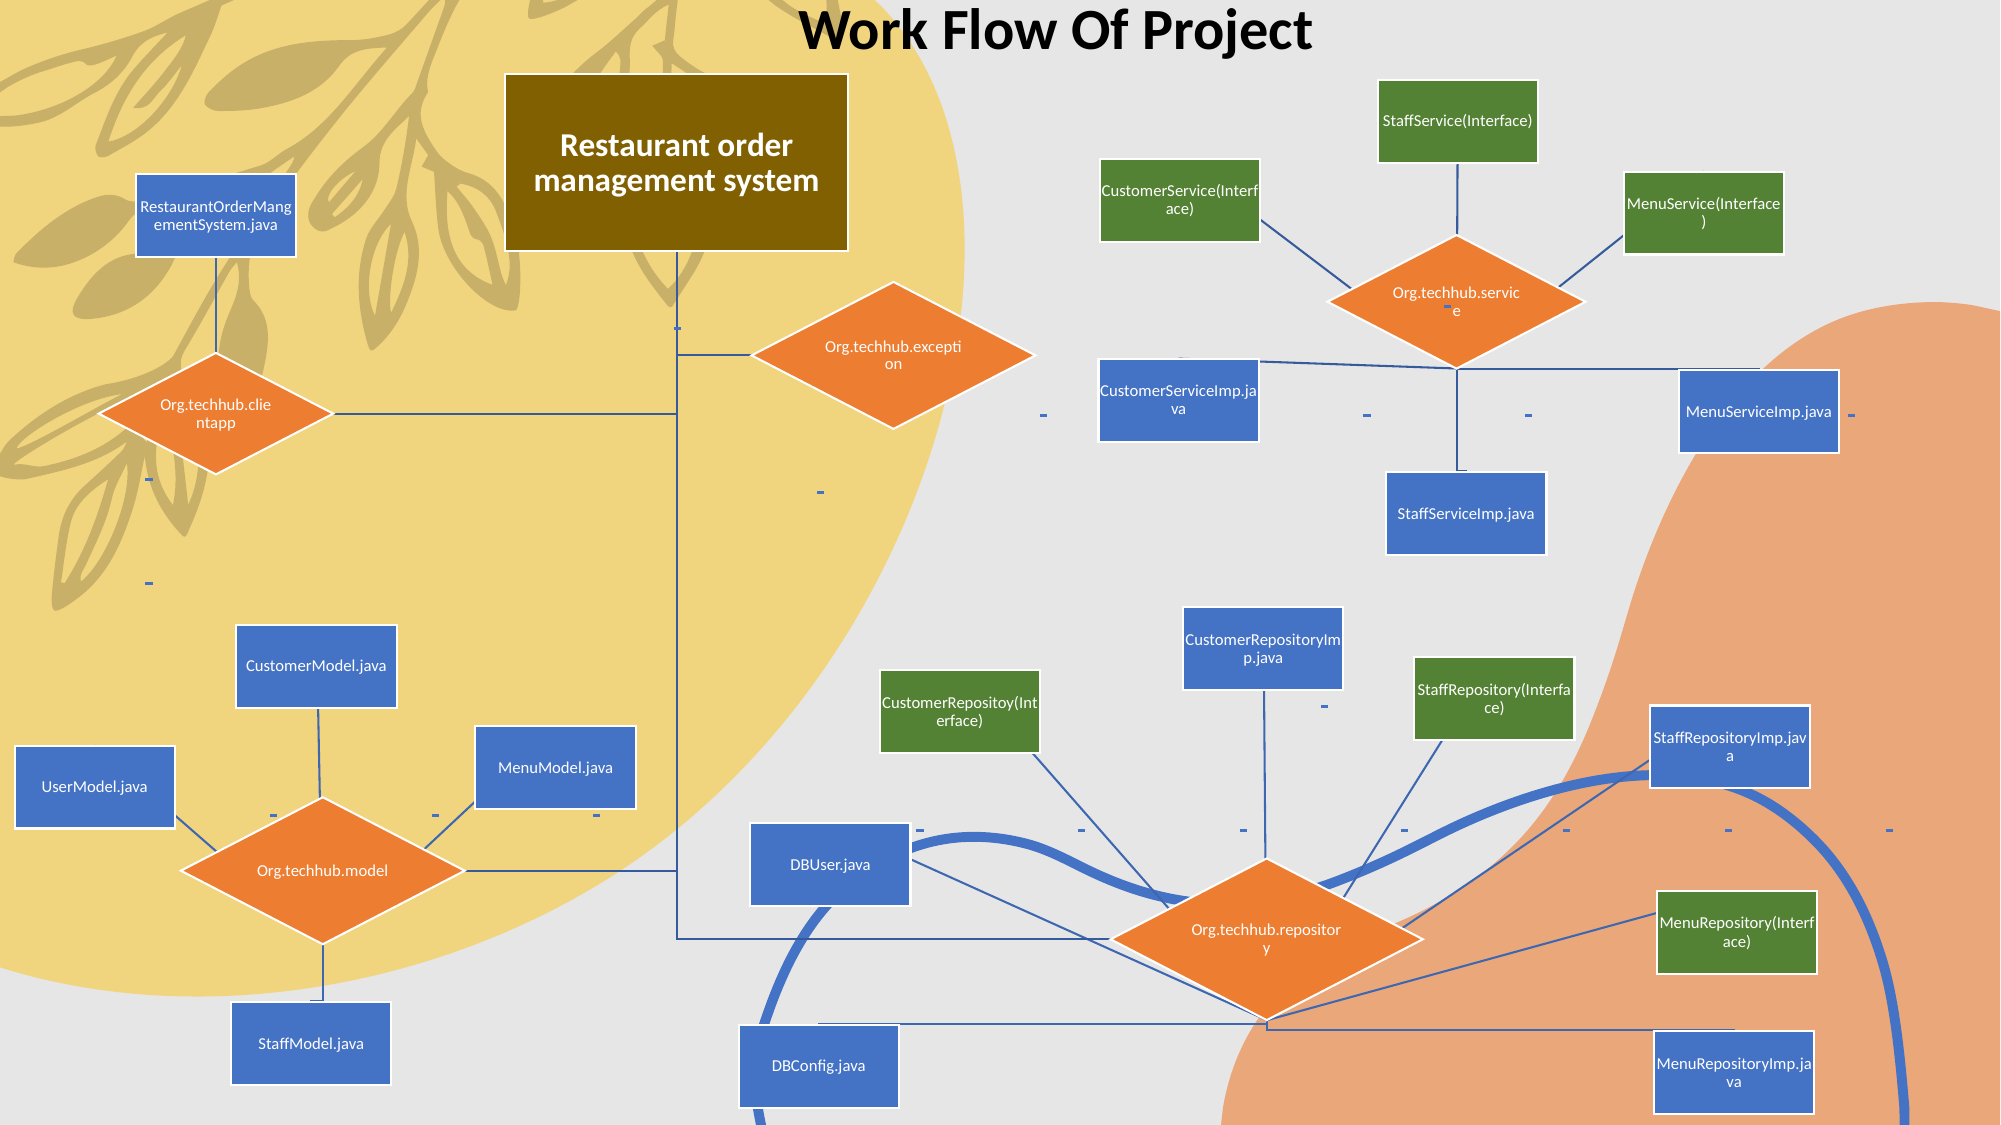

Restaurant order management system

Org.techhub.clientapp

RestaurantOrderMangementSystem.java

Org.techhub.exception

Org.techhub.model

UserModel.java

StaffModel.java

CustomerModel.java

MenuModel.java

Org.techhub.repository

DBConfig.java

DBUser.java

CustomerRepositoy(Interface)

CustomerRepositoryImp.java

StaffRepository(Interface)

StaffRepositoryImp.java

MenuRepository(Interface)

MenuRepositoryImp.java

Org.techhub.service

CustomerService(Interface)

CustomerServiceImp.java

StaffService(Interface)

StaffServiceImp.java

MenuService(Interface)

MenuServiceImp.java

Work Flow Of Project